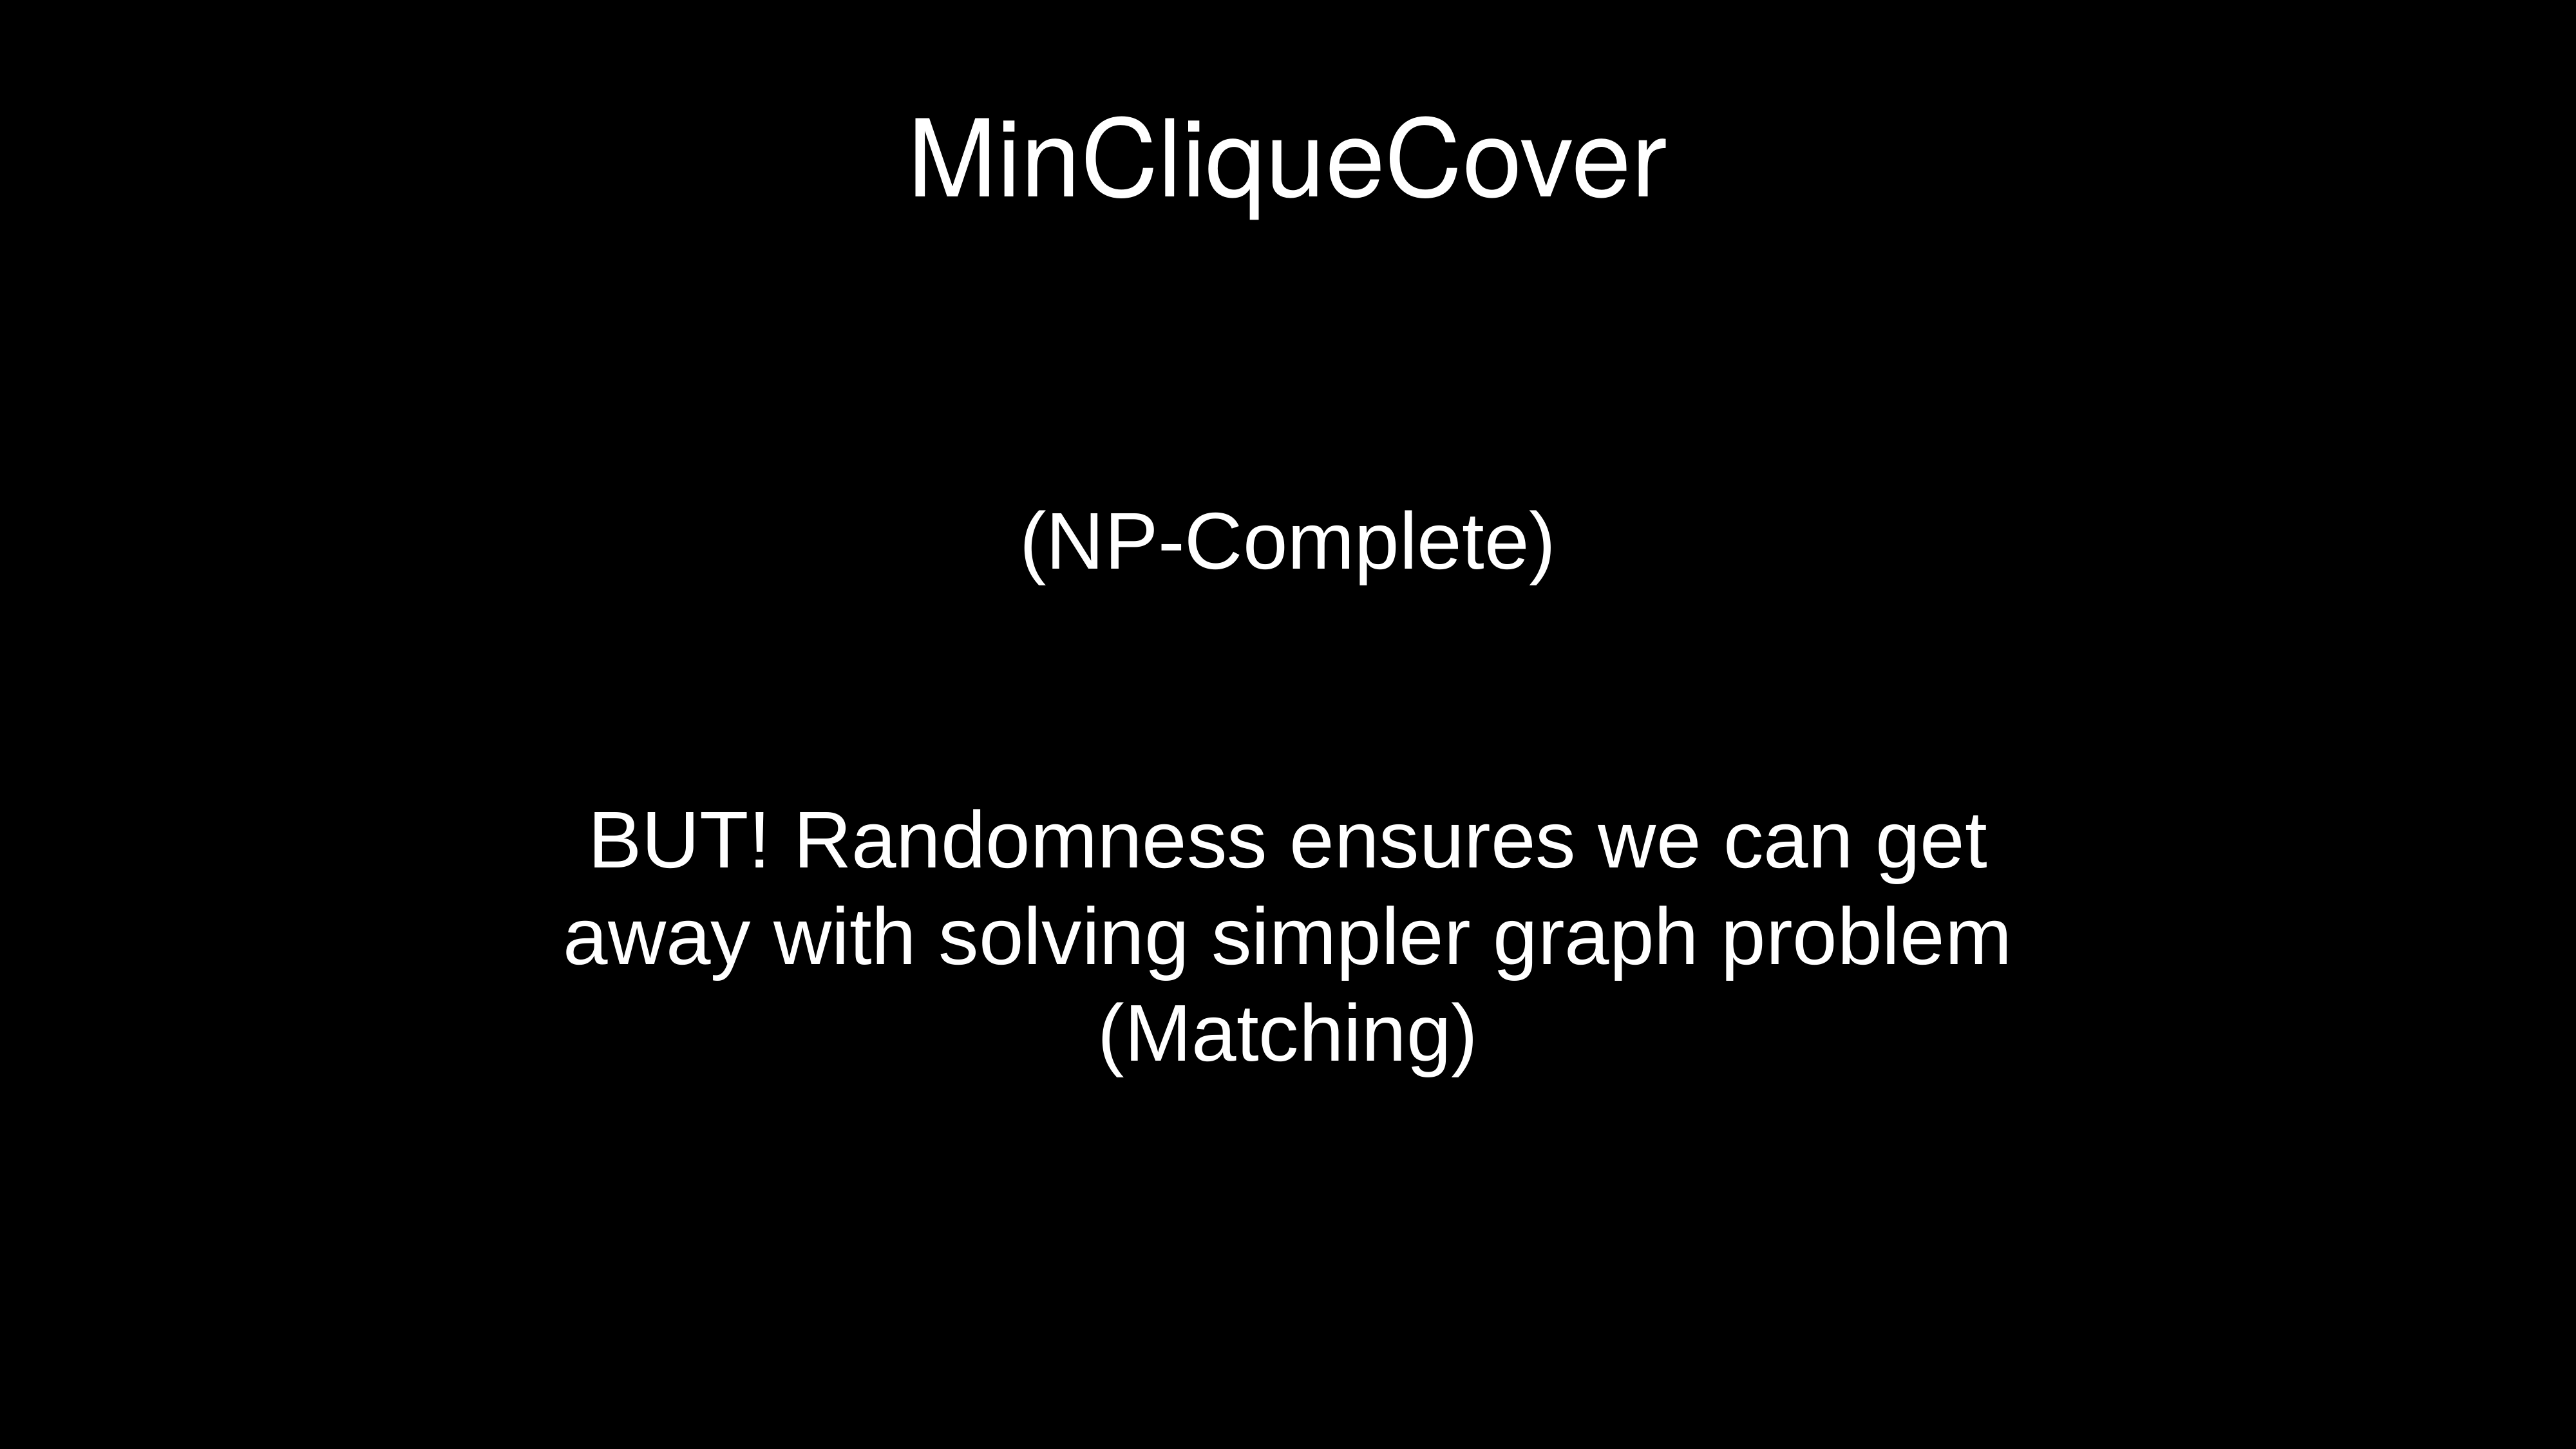

MinCliqueCover
(NP-Complete)
BUT! Randomness ensures we can get away with solving simpler graph problem (Matching)